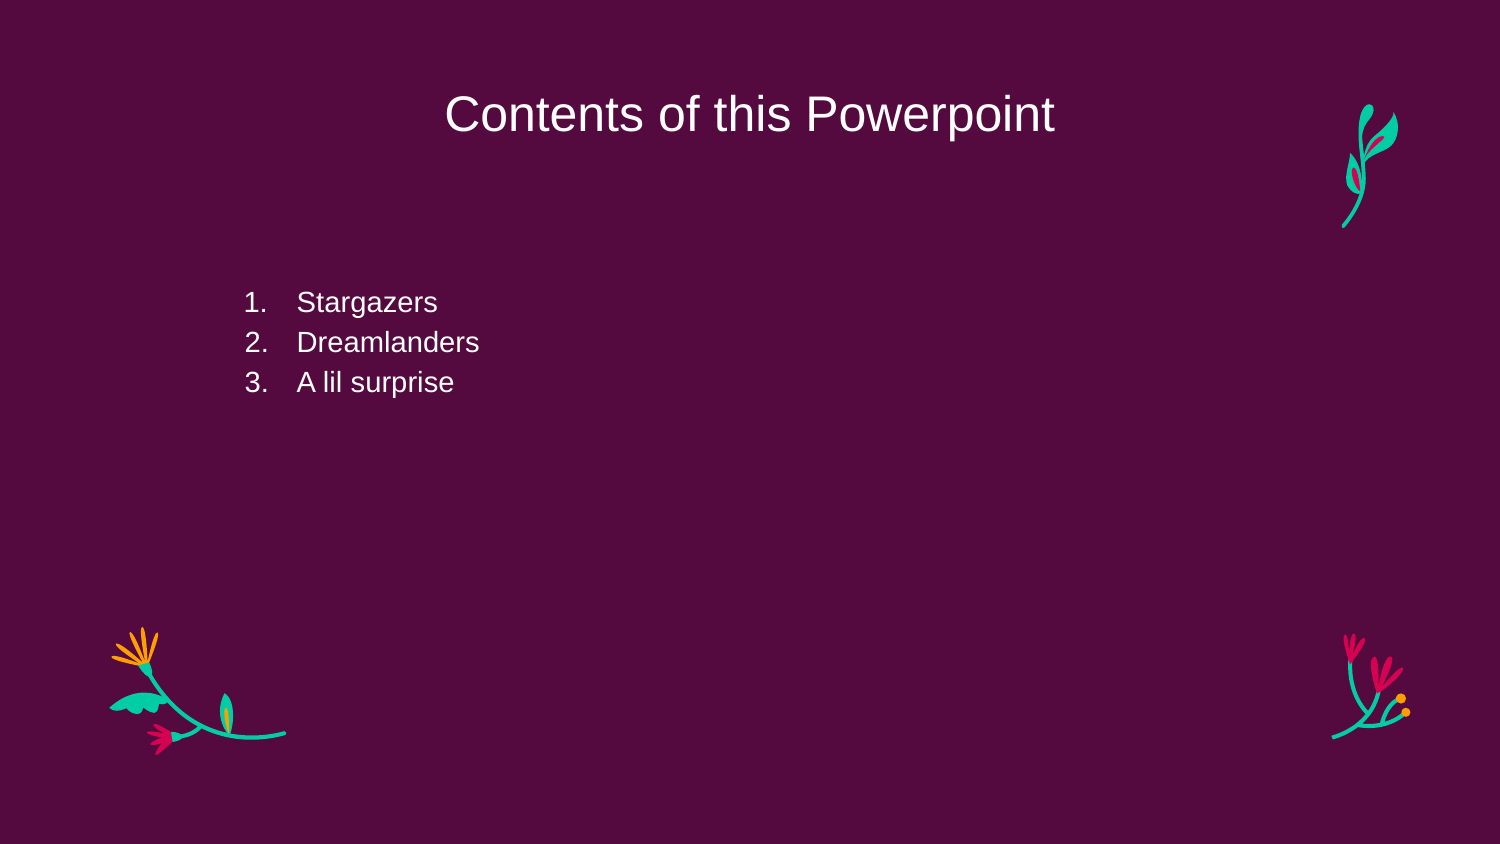

# Contents of this Powerpoint

Stargazers
Dreamlanders
A lil surprise